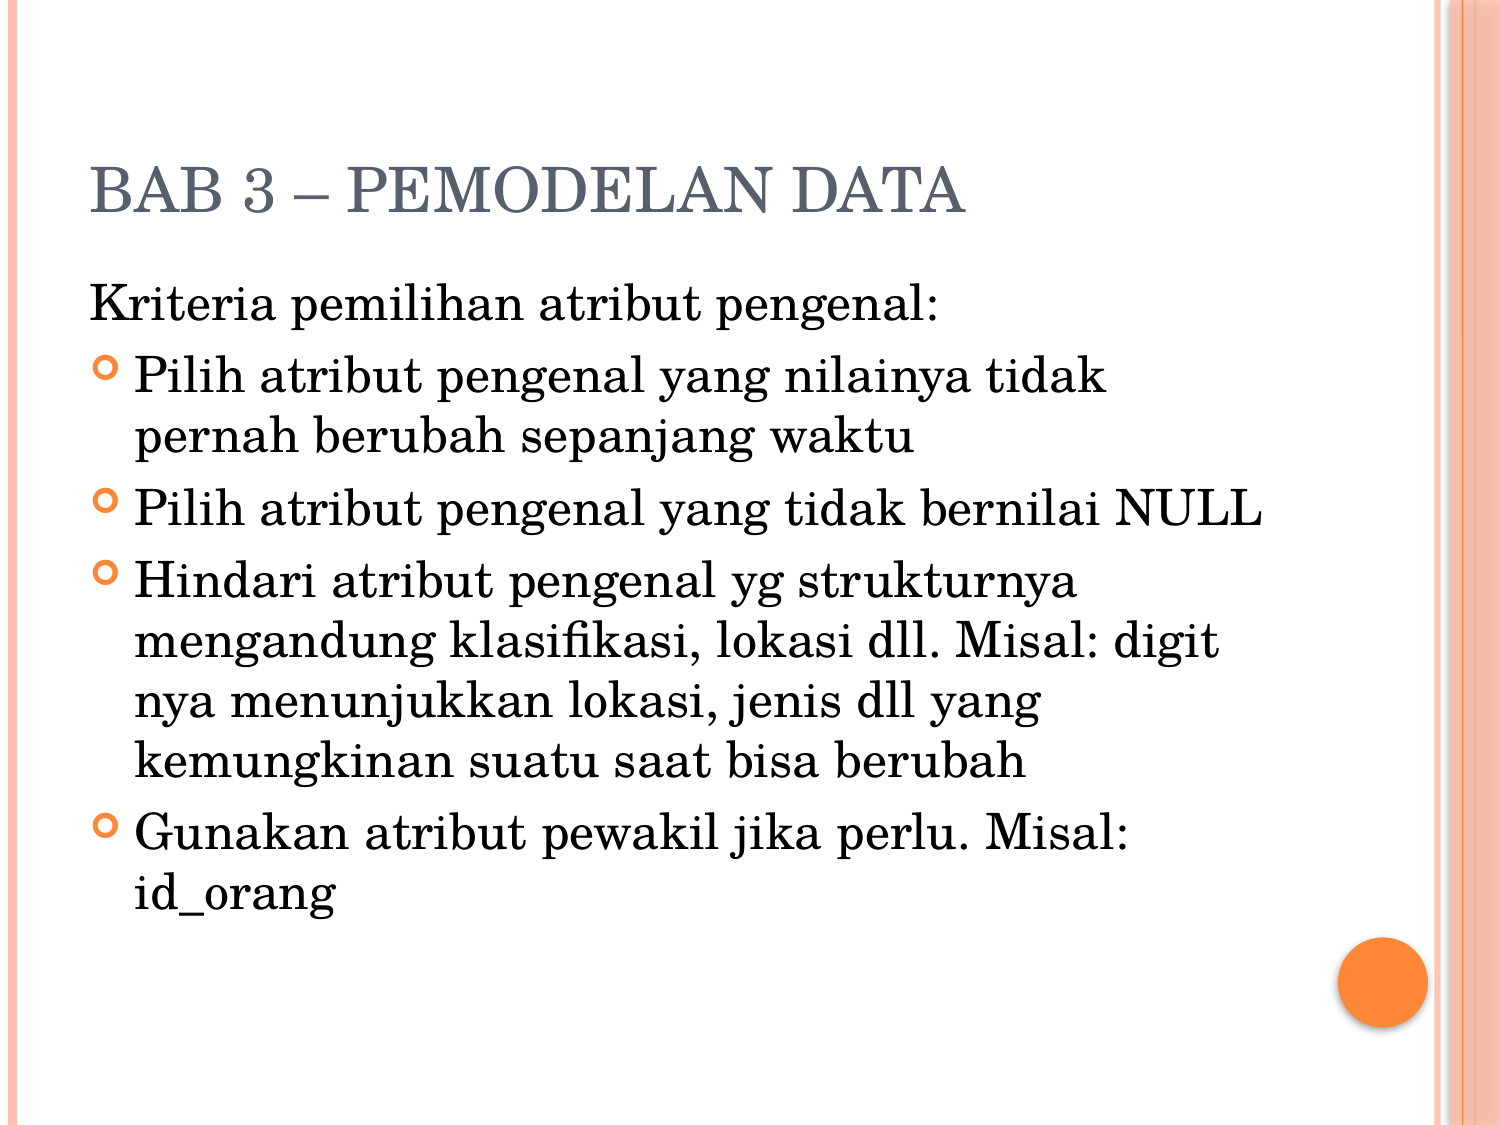

# Bab 3 – Pemodelan Data
Kriteria pemilihan atribut pengenal:
Pilih atribut pengenal yang nilainya tidak pernah berubah sepanjang waktu
Pilih atribut pengenal yang tidak bernilai NULL
Hindari atribut pengenal yg strukturnya mengandung klasifikasi, lokasi dll. Misal: digit nya menunjukkan lokasi, jenis dll yang kemungkinan suatu saat bisa berubah
Gunakan atribut pewakil jika perlu. Misal: id_orang